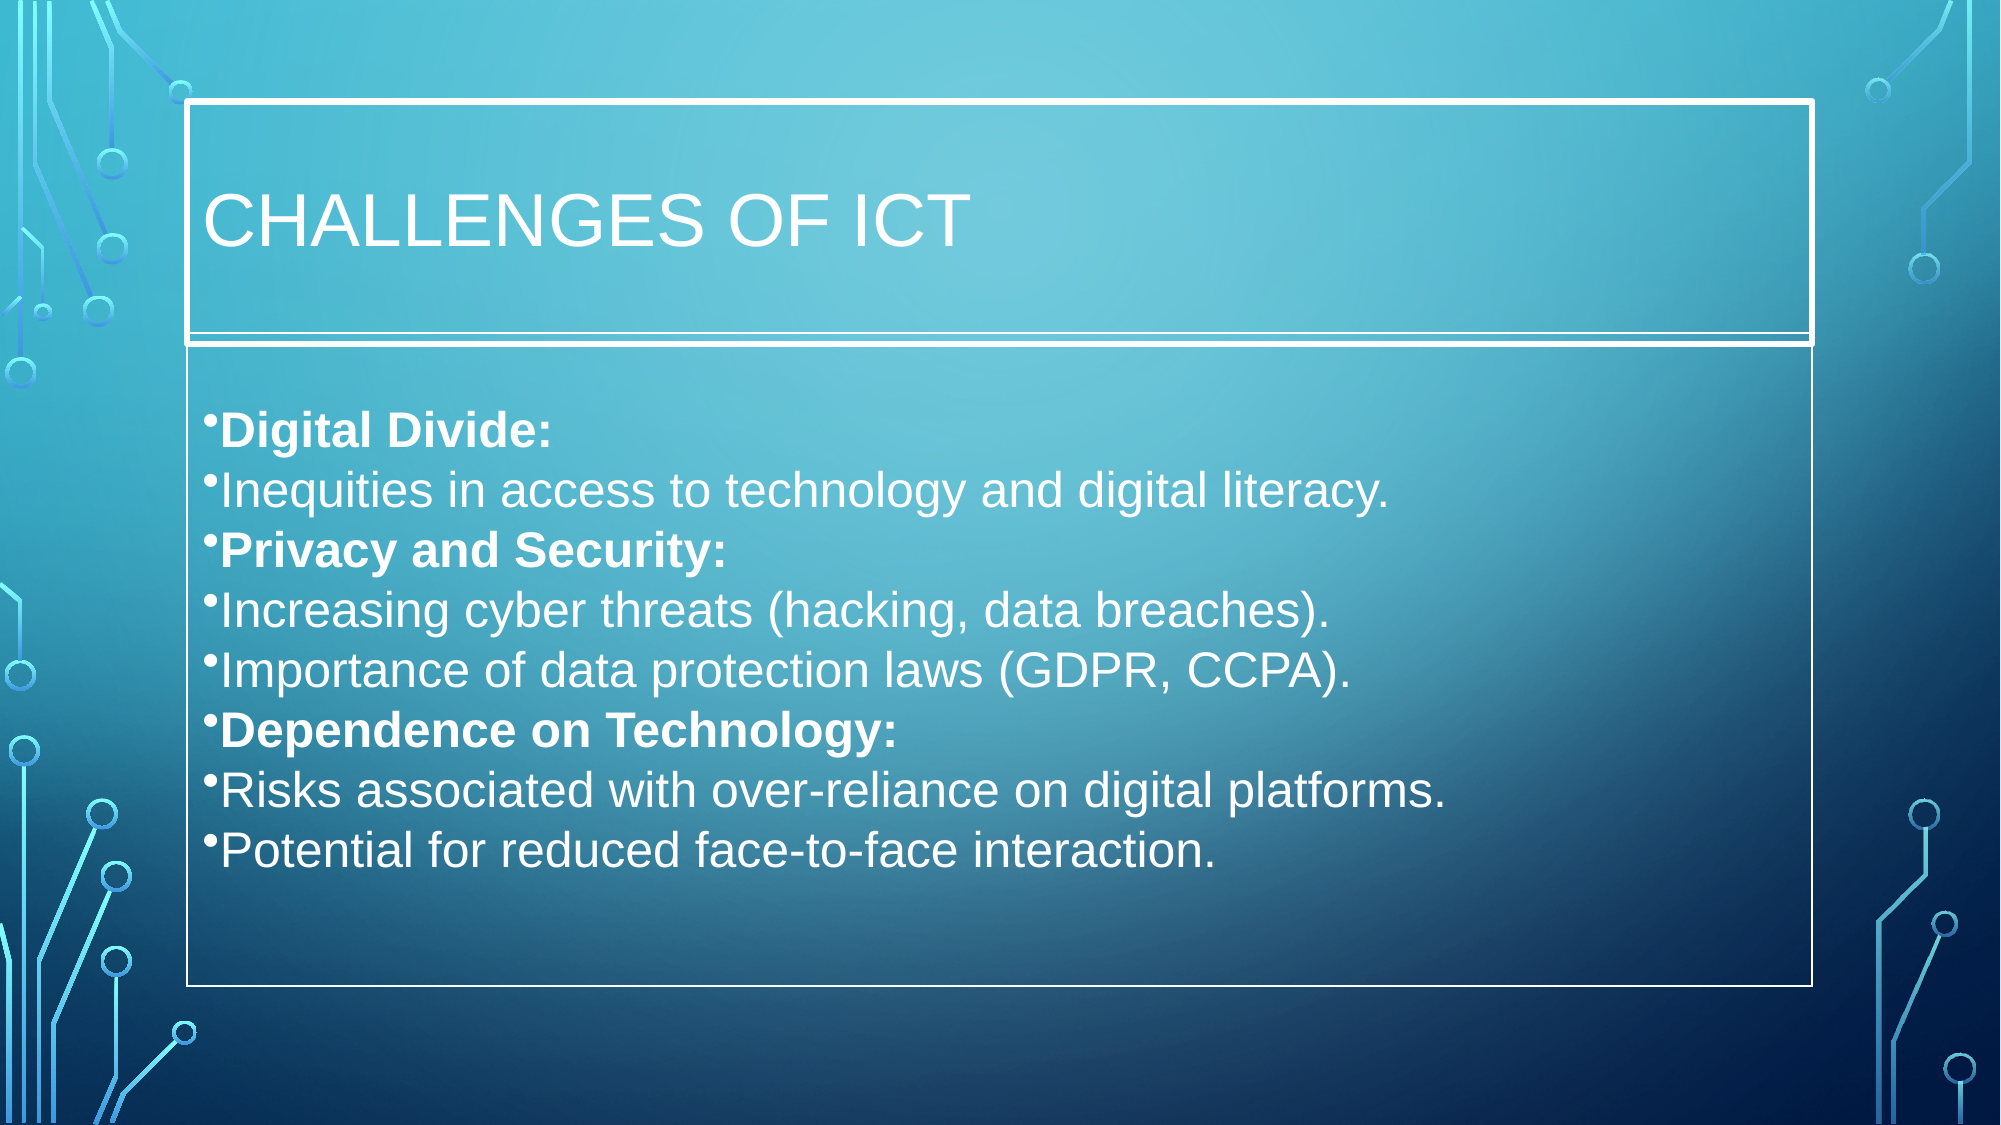

# Challenges of ICT
Digital Divide:
Inequities in access to technology and digital literacy.
Privacy and Security:
Increasing cyber threats (hacking, data breaches).
Importance of data protection laws (GDPR, CCPA).
Dependence on Technology:
Risks associated with over-reliance on digital platforms.
Potential for reduced face-to-face interaction.